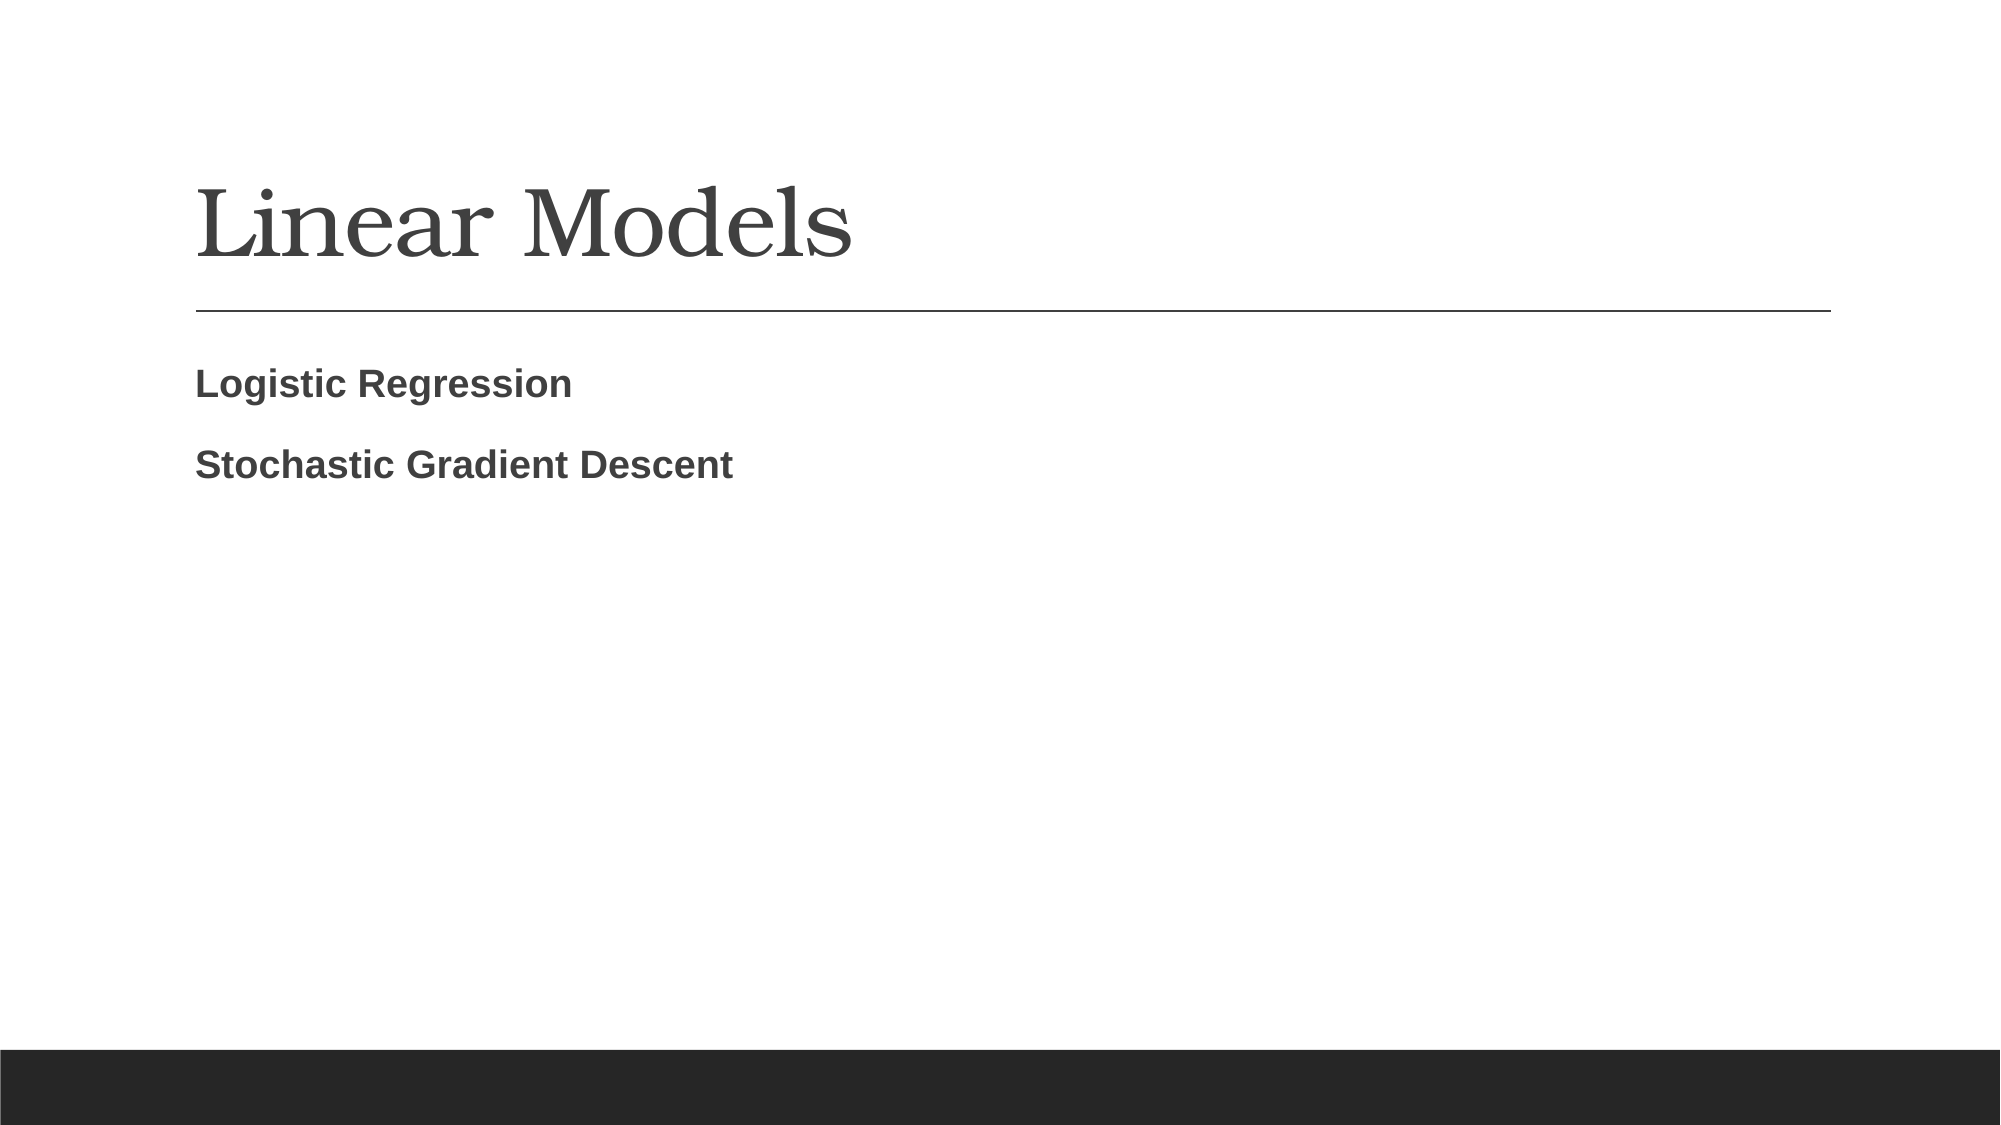

# Linear Models
Logistic Regression
Stochastic Gradient Descent